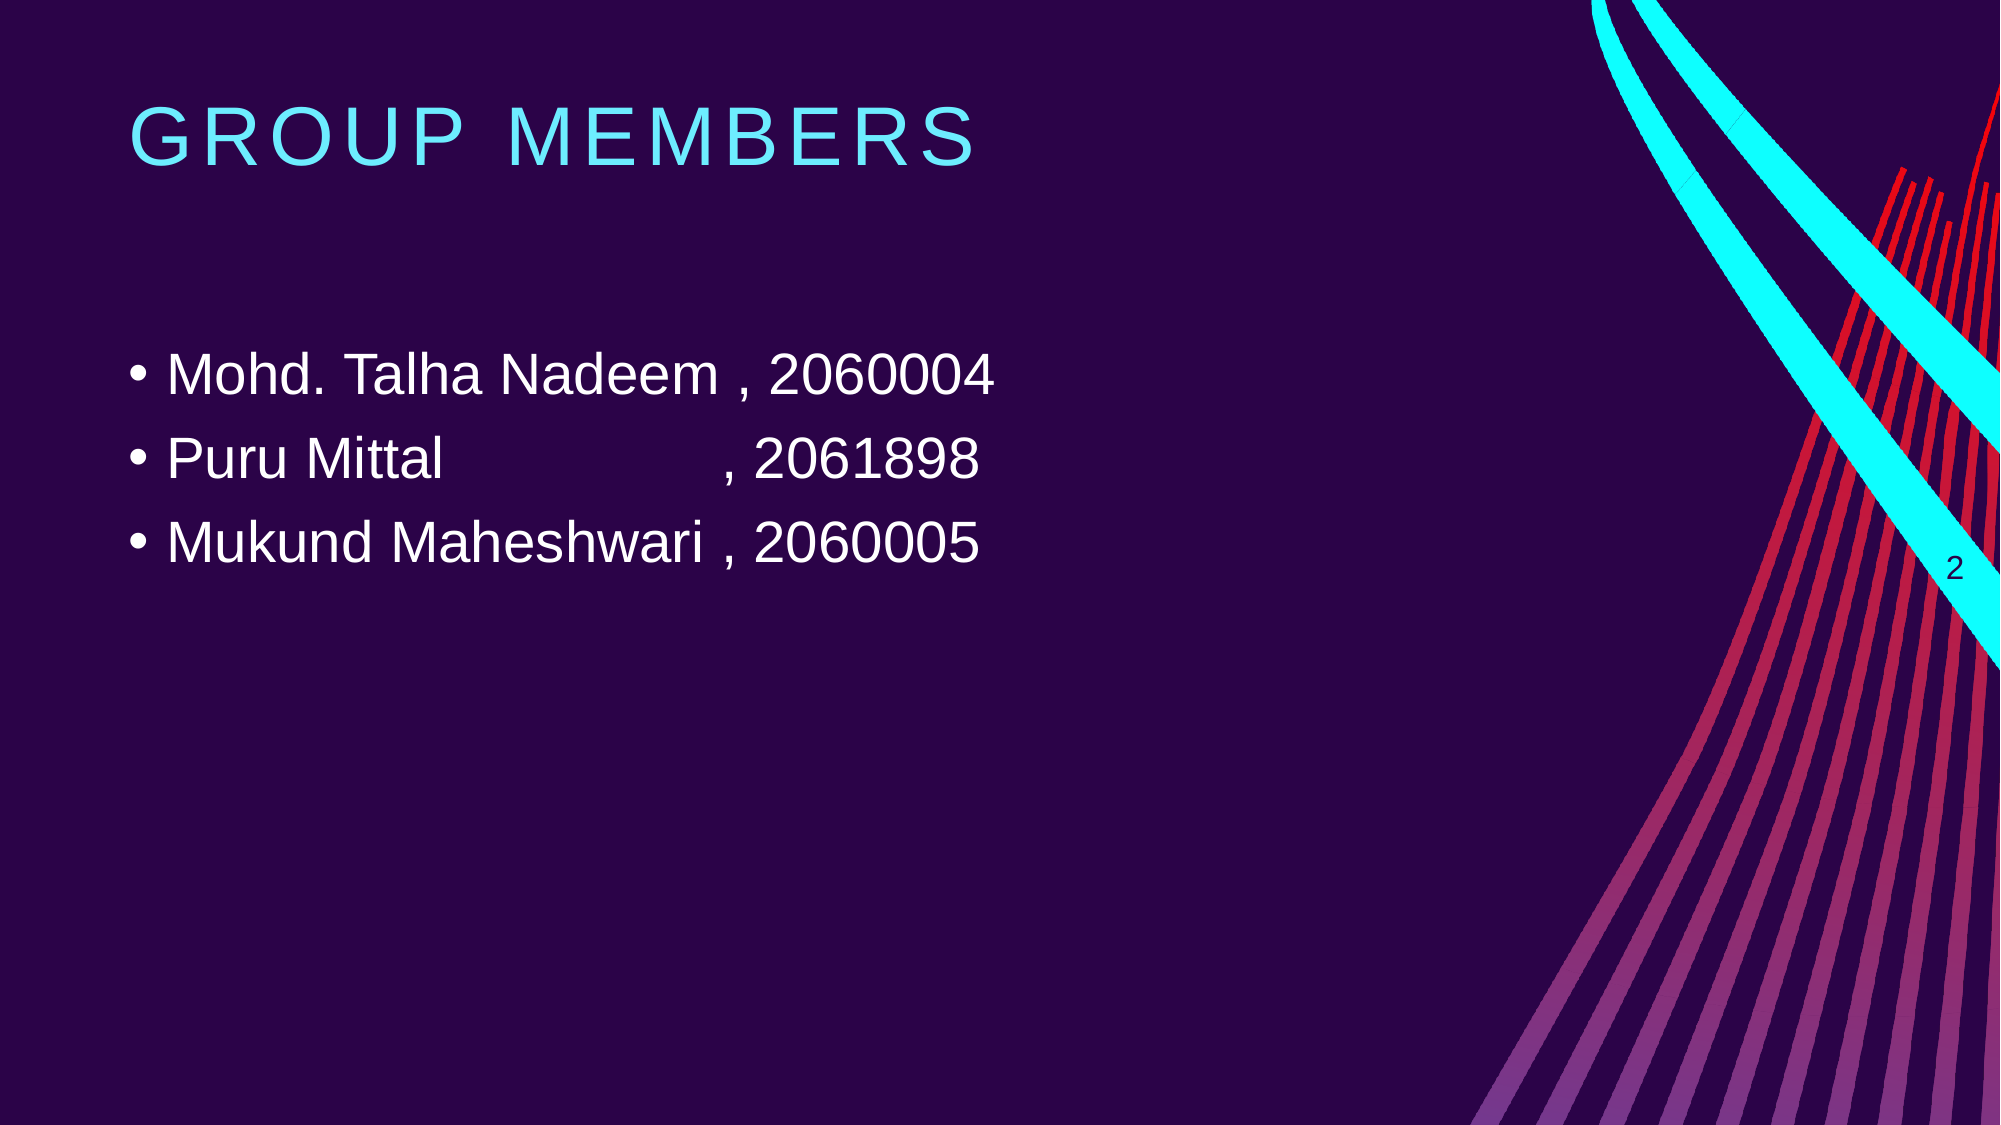

# GROUP MEMBERS
Mohd. Talha Nadeem , 2060004
Puru Mittal                 , 2061898
Mukund Maheshwari , 2060005
2